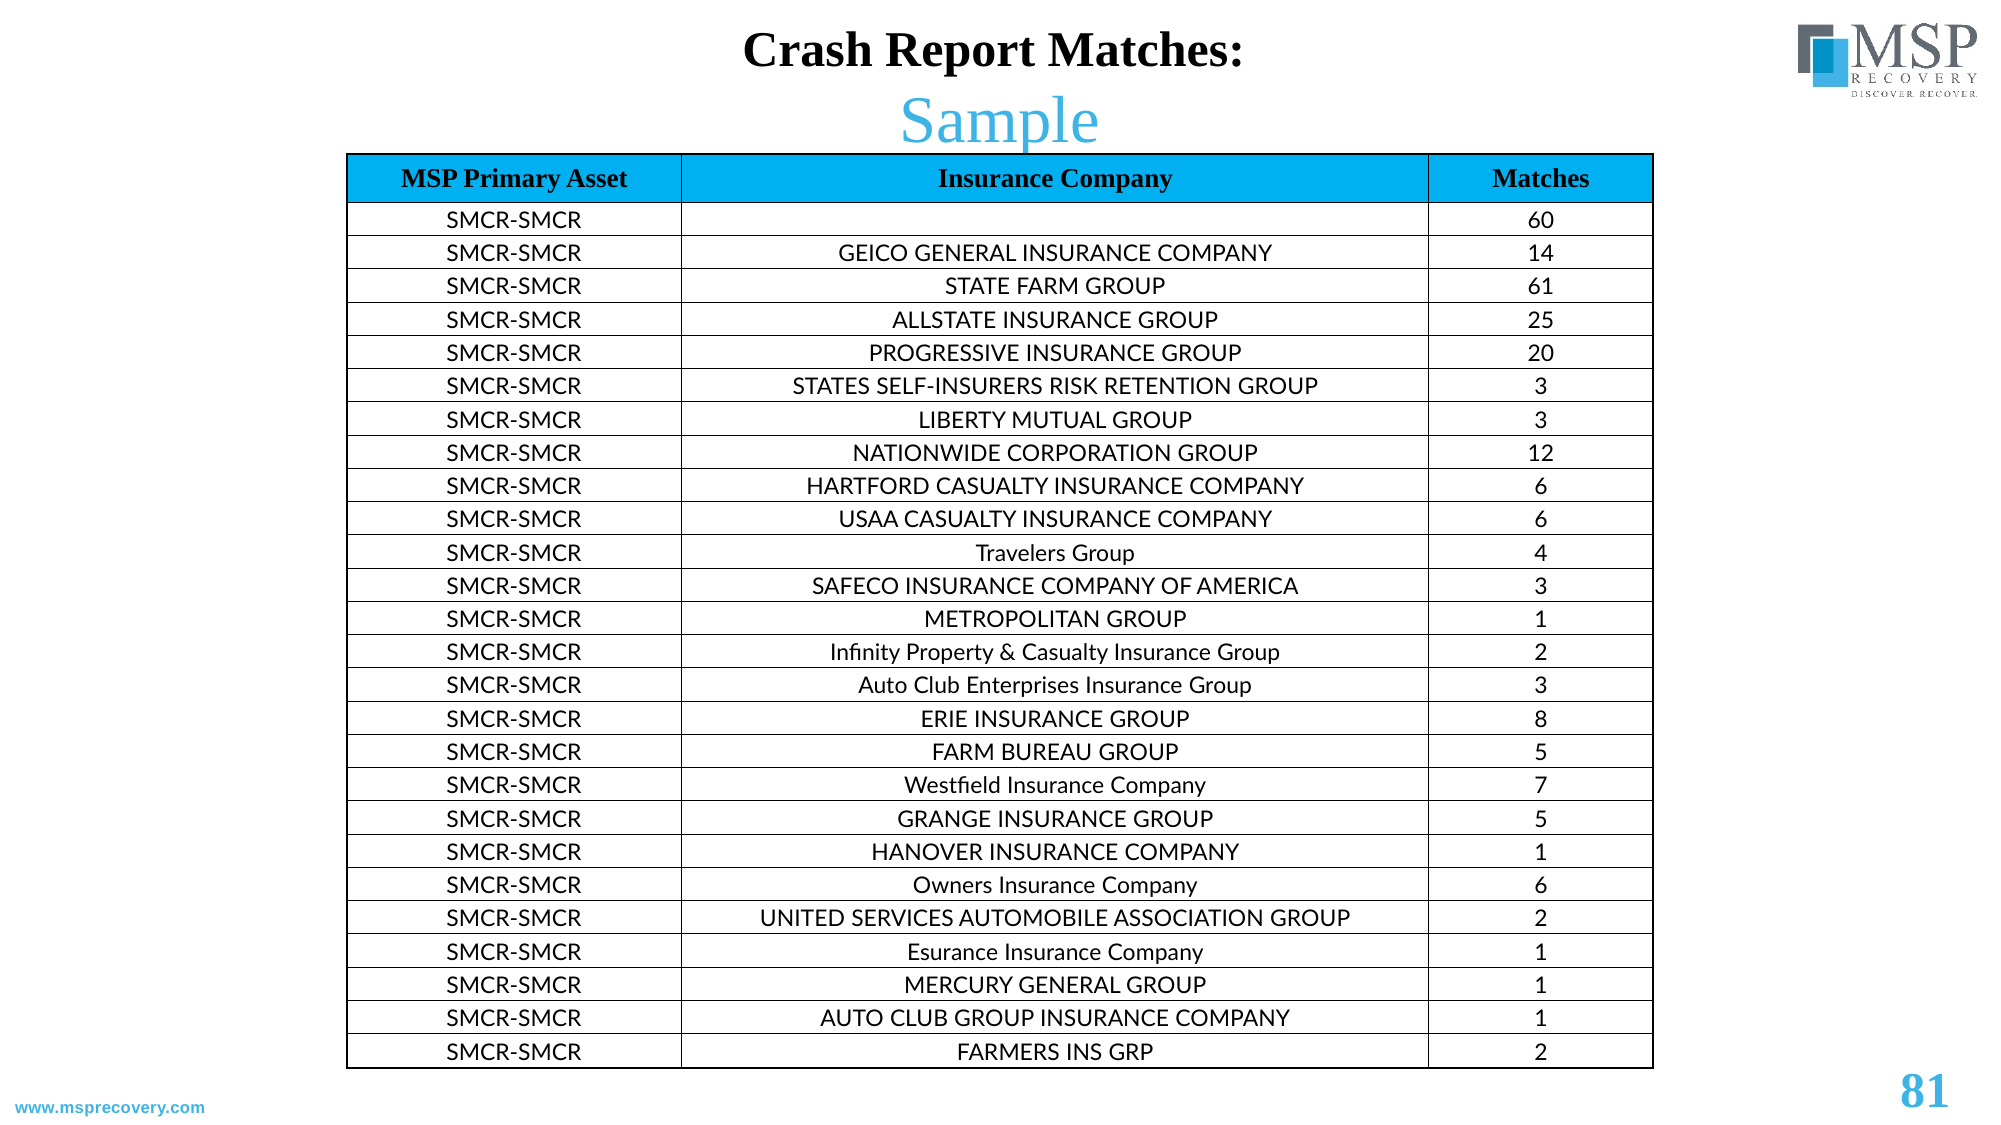

Crash Report Matches:
Sample

| MSP Primary Asset | Insurance Company | Matches |
| --- | --- | --- |
| SMCR-SMCR |  | 60 |
| SMCR-SMCR | GEICO GENERAL INSURANCE COMPANY | 14 |
| SMCR-SMCR | STATE FARM GROUP | 61 |
| SMCR-SMCR | ALLSTATE INSURANCE GROUP | 25 |
| SMCR-SMCR | PROGRESSIVE INSURANCE GROUP | 20 |
| SMCR-SMCR | STATES SELF-INSURERS RISK RETENTION GROUP | 3 |
| SMCR-SMCR | LIBERTY MUTUAL GROUP | 3 |
| SMCR-SMCR | NATIONWIDE CORPORATION GROUP | 12 |
| SMCR-SMCR | HARTFORD CASUALTY INSURANCE COMPANY | 6 |
| SMCR-SMCR | USAA CASUALTY INSURANCE COMPANY | 6 |
| SMCR-SMCR | Travelers Group | 4 |
| SMCR-SMCR | SAFECO INSURANCE COMPANY OF AMERICA | 3 |
| SMCR-SMCR | METROPOLITAN GROUP | 1 |
| SMCR-SMCR | Infinity Property & Casualty Insurance Group | 2 |
| SMCR-SMCR | Auto Club Enterprises Insurance Group | 3 |
| SMCR-SMCR | ERIE INSURANCE GROUP | 8 |
| SMCR-SMCR | FARM BUREAU GROUP | 5 |
| SMCR-SMCR | Westfield Insurance Company | 7 |
| SMCR-SMCR | GRANGE INSURANCE GROUP | 5 |
| SMCR-SMCR | HANOVER INSURANCE COMPANY | 1 |
| SMCR-SMCR | Owners Insurance Company | 6 |
| SMCR-SMCR | UNITED SERVICES AUTOMOBILE ASSOCIATION GROUP | 2 |
| SMCR-SMCR | Esurance Insurance Company | 1 |
| SMCR-SMCR | MERCURY GENERAL GROUP | 1 |
| SMCR-SMCR | AUTO CLUB GROUP INSURANCE COMPANY | 1 |
| SMCR-SMCR | FARMERS INS GRP | 2 |